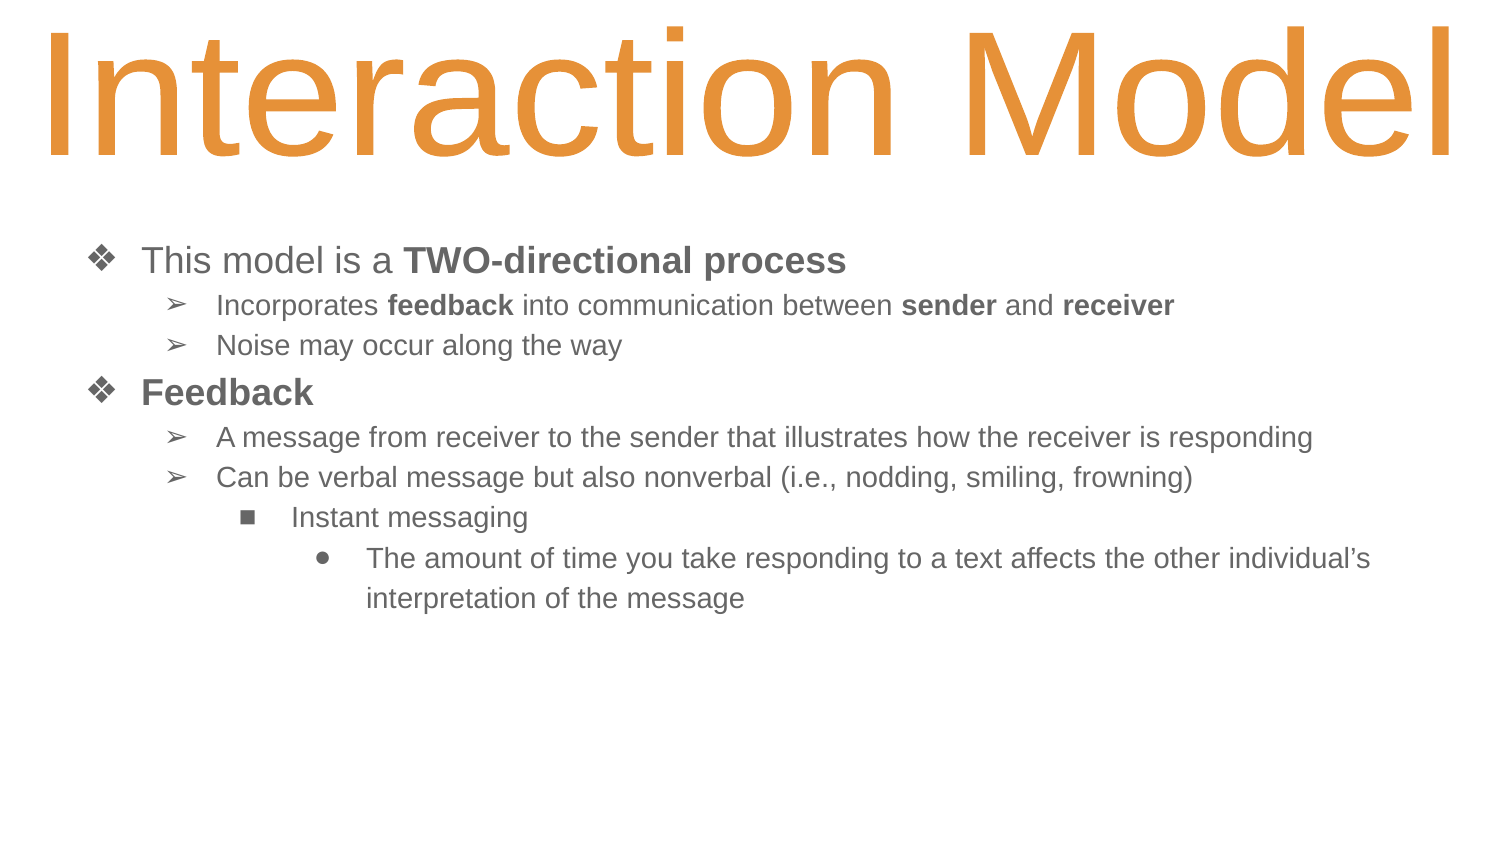

Interaction Model
This model is a TWO-directional process
Incorporates feedback into communication between sender and receiver
Noise may occur along the way
Feedback
A message from receiver to the sender that illustrates how the receiver is responding
Can be verbal message but also nonverbal (i.e., nodding, smiling, frowning)
Instant messaging
The amount of time you take responding to a text affects the other individual’s interpretation of the message